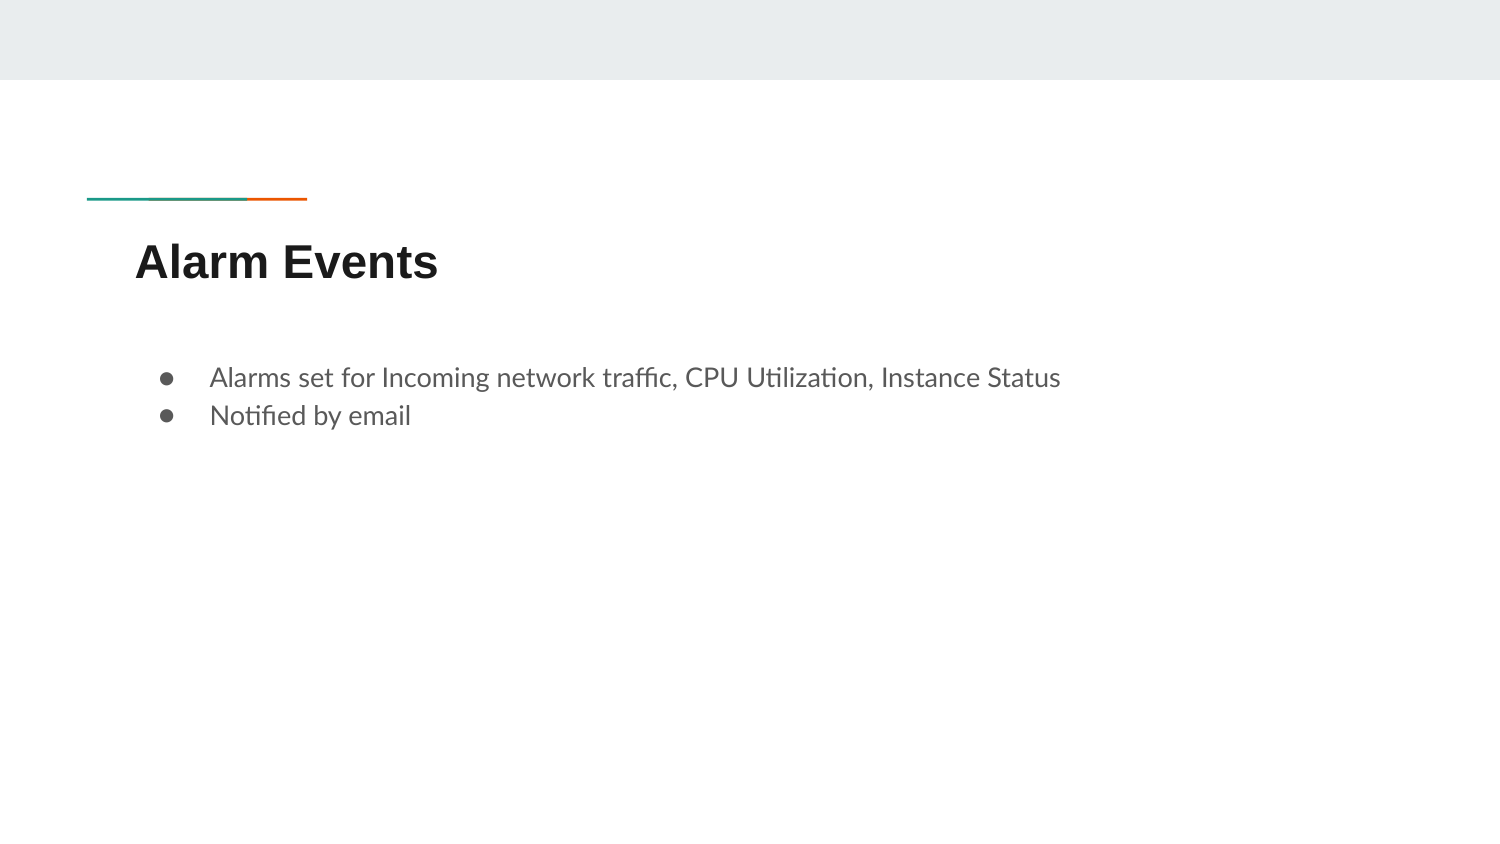

# Alarm Events
Alarms set for Incoming network traffic, CPU Utilization, Instance Status
Notified by email